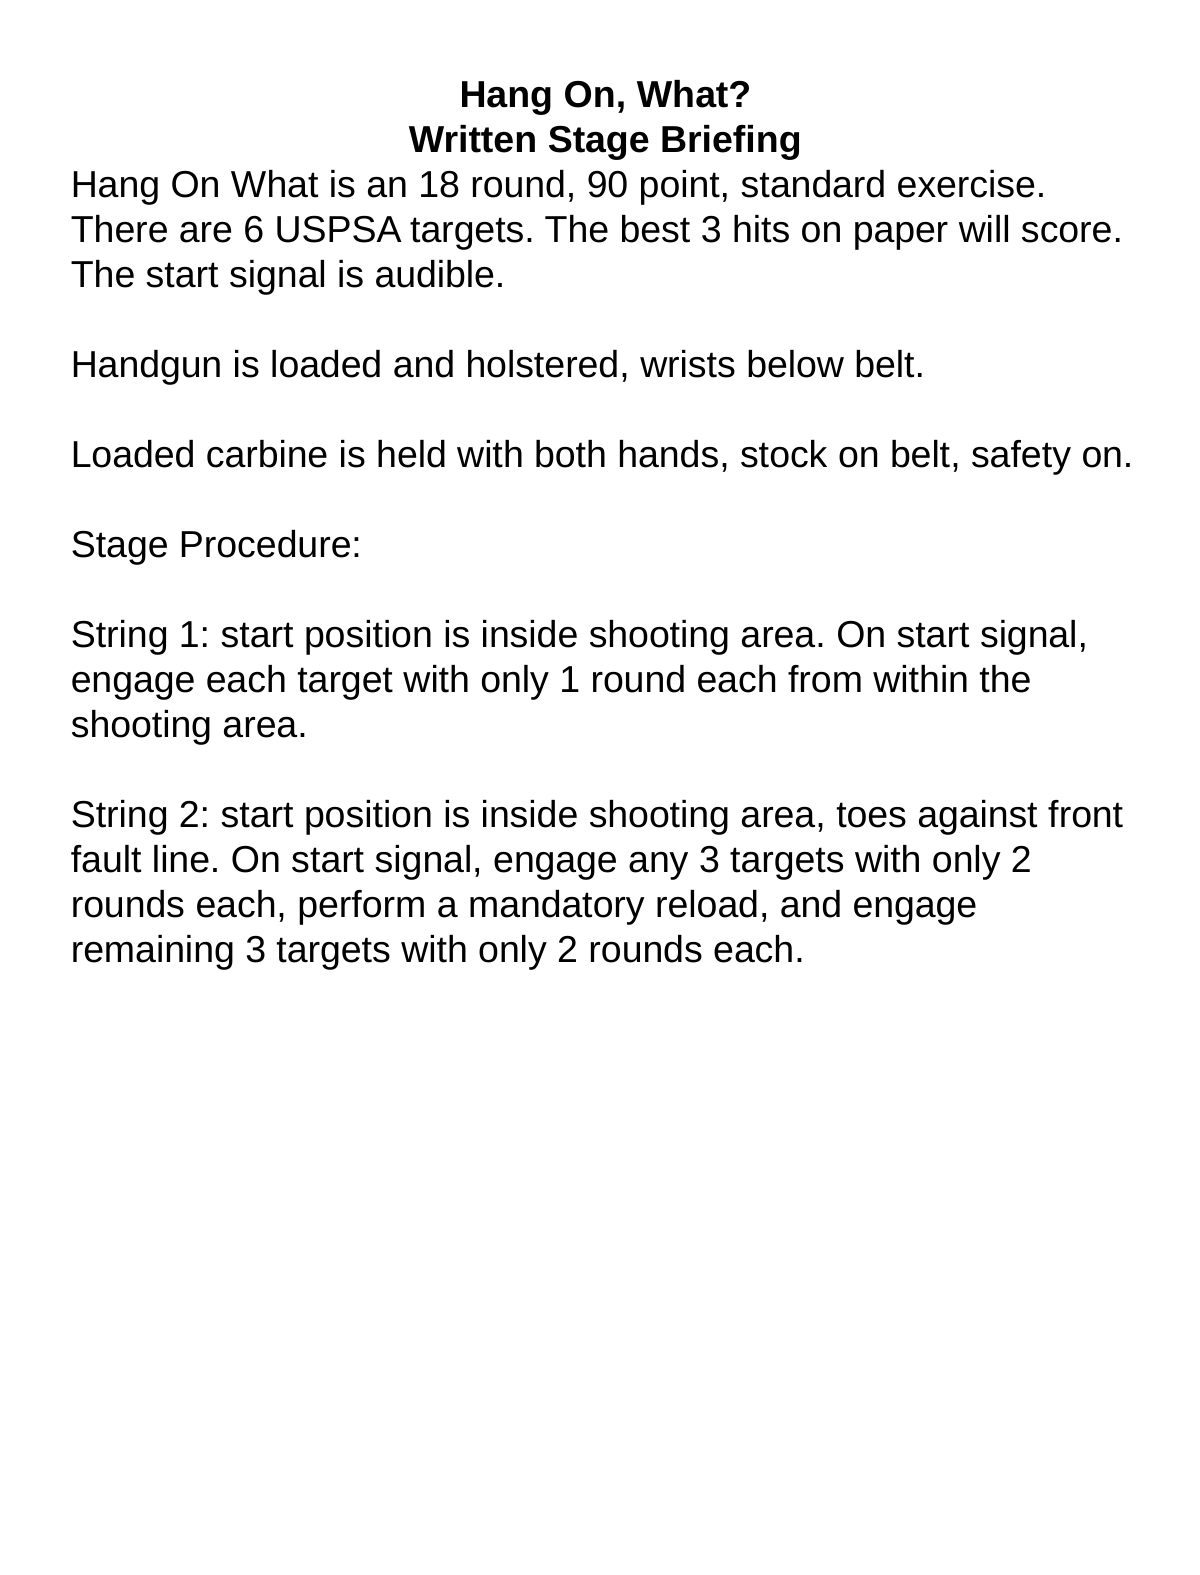

Hang On, What?
Written Stage Briefing
Hang On What is an 18 round, 90 point, standard exercise. There are 6 USPSA targets. The best 3 hits on paper will score. The start signal is audible.

Handgun is loaded and holstered, wrists below belt.

Loaded carbine is held with both hands, stock on belt, safety on.

Stage Procedure:

String 1: start position is inside shooting area. On start signal, engage each target with only 1 round each from within the shooting area.

String 2: start position is inside shooting area, toes against front fault line. On start signal, engage any 3 targets with only 2 rounds each, perform a mandatory reload, and engage remaining 3 targets with only 2 rounds each.